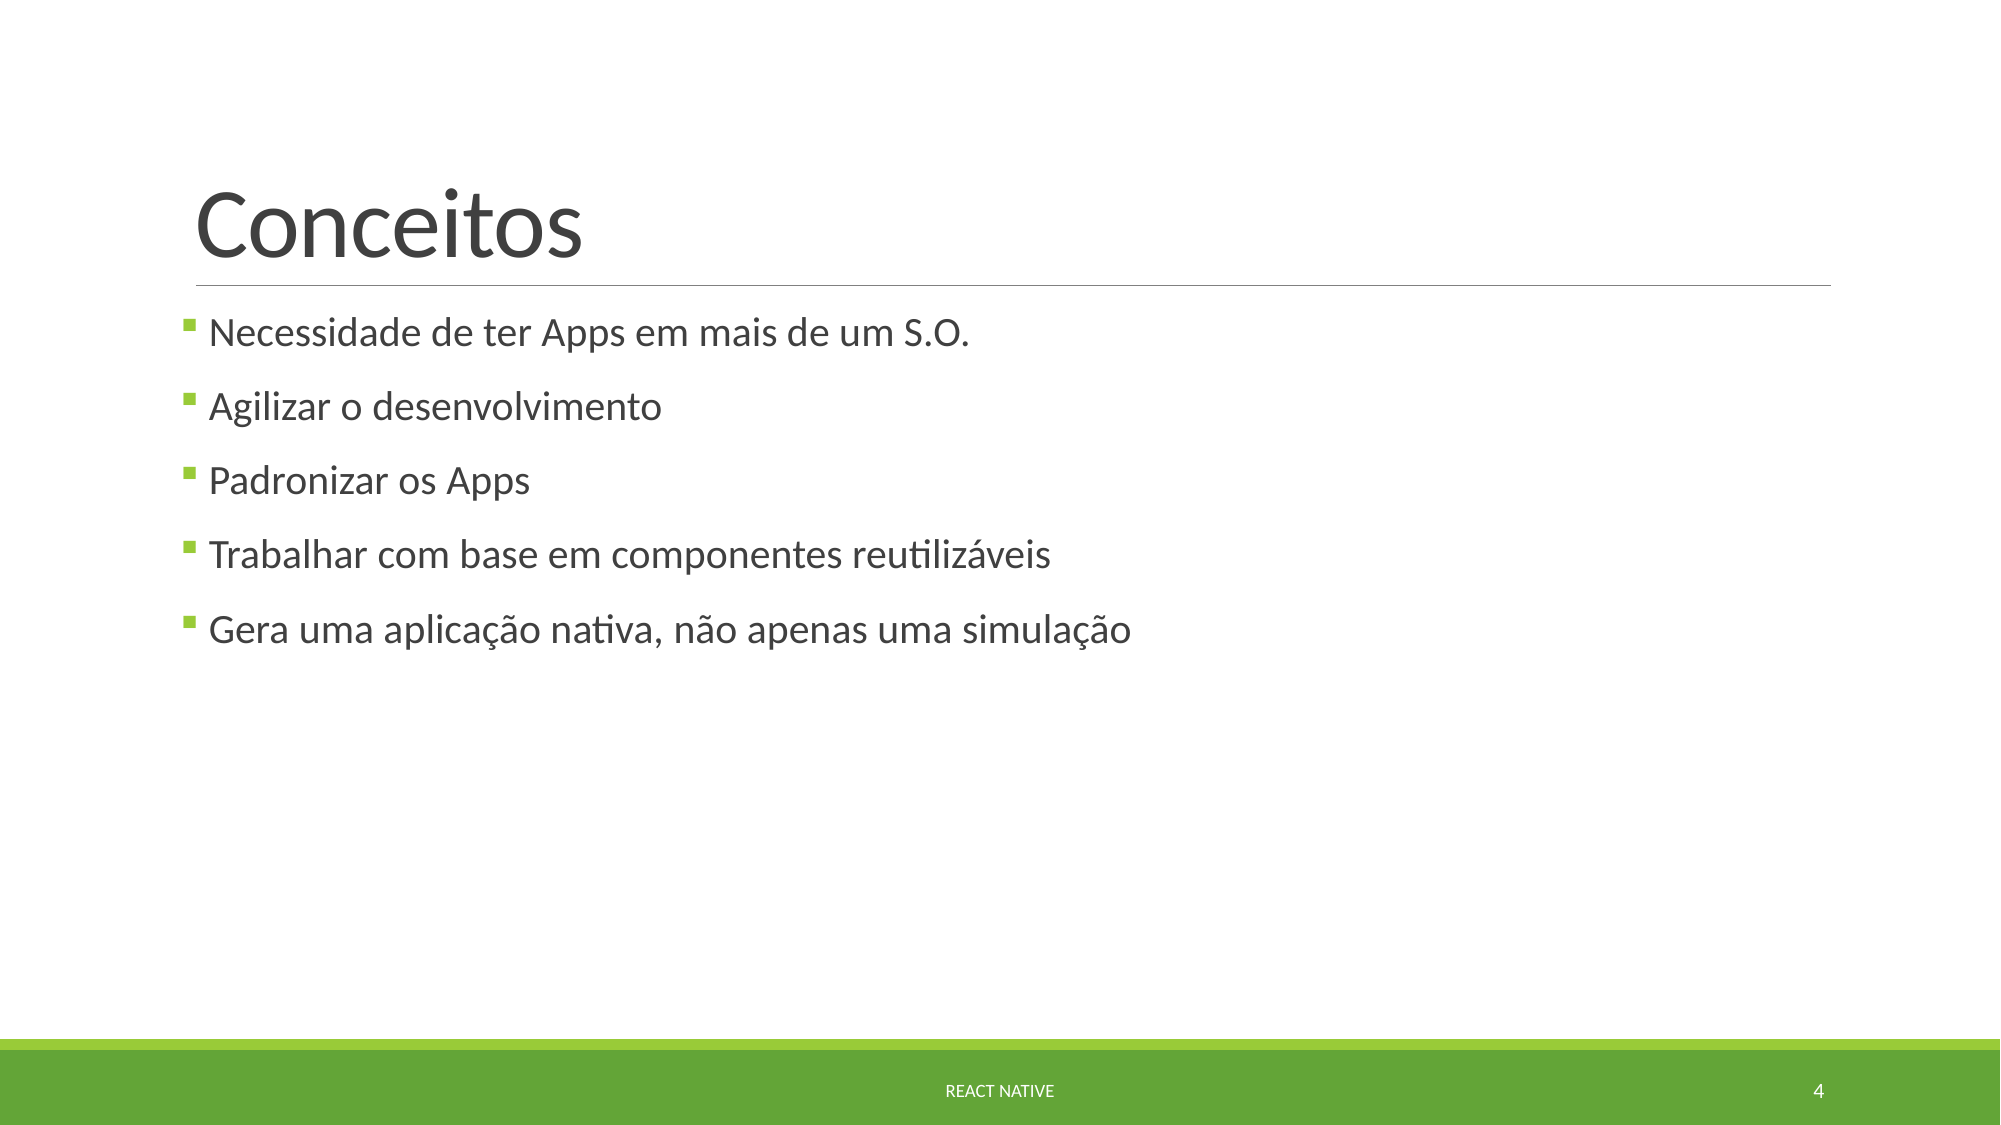

# Conceitos
 Necessidade de ter Apps em mais de um S.O.
 Agilizar o desenvolvimento
 Padronizar os Apps
 Trabalhar com base em componentes reutilizáveis
 Gera uma aplicação nativa, não apenas uma simulação
React Native
4